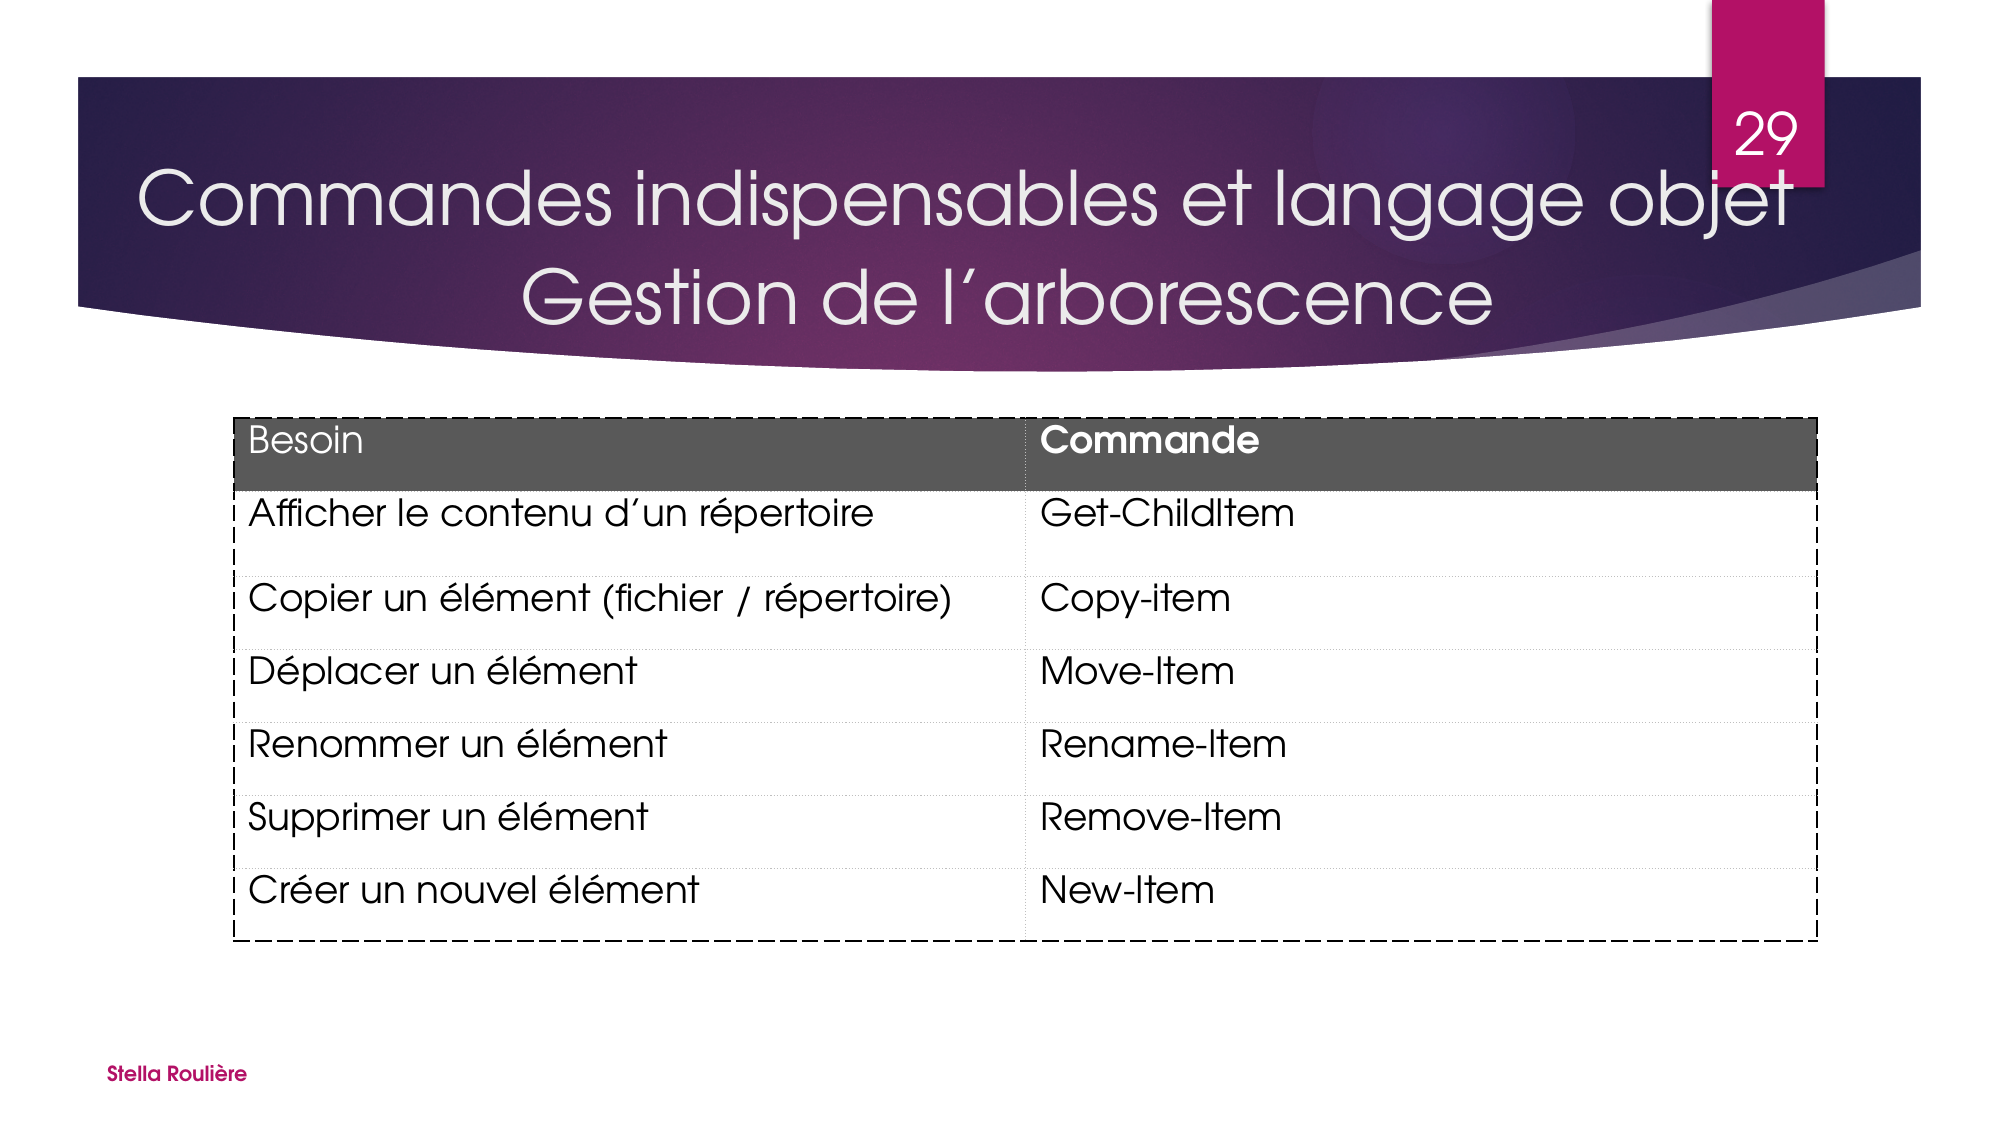

Commandes indispensables et langage objet
29
# Gestion de l’arborescence
| Besoin | Commande |
| --- | --- |
| Afficher le contenu d’un répertoire | Get-ChildItem |
| Copier un élément (fichier / répertoire) | Copy-item |
| Déplacer un élément | Move-Item |
| Renommer un élément | Rename-Item |
| Supprimer un élément | Remove-Item |
| Créer un nouvel élément | New-Item |
Stella Roulière